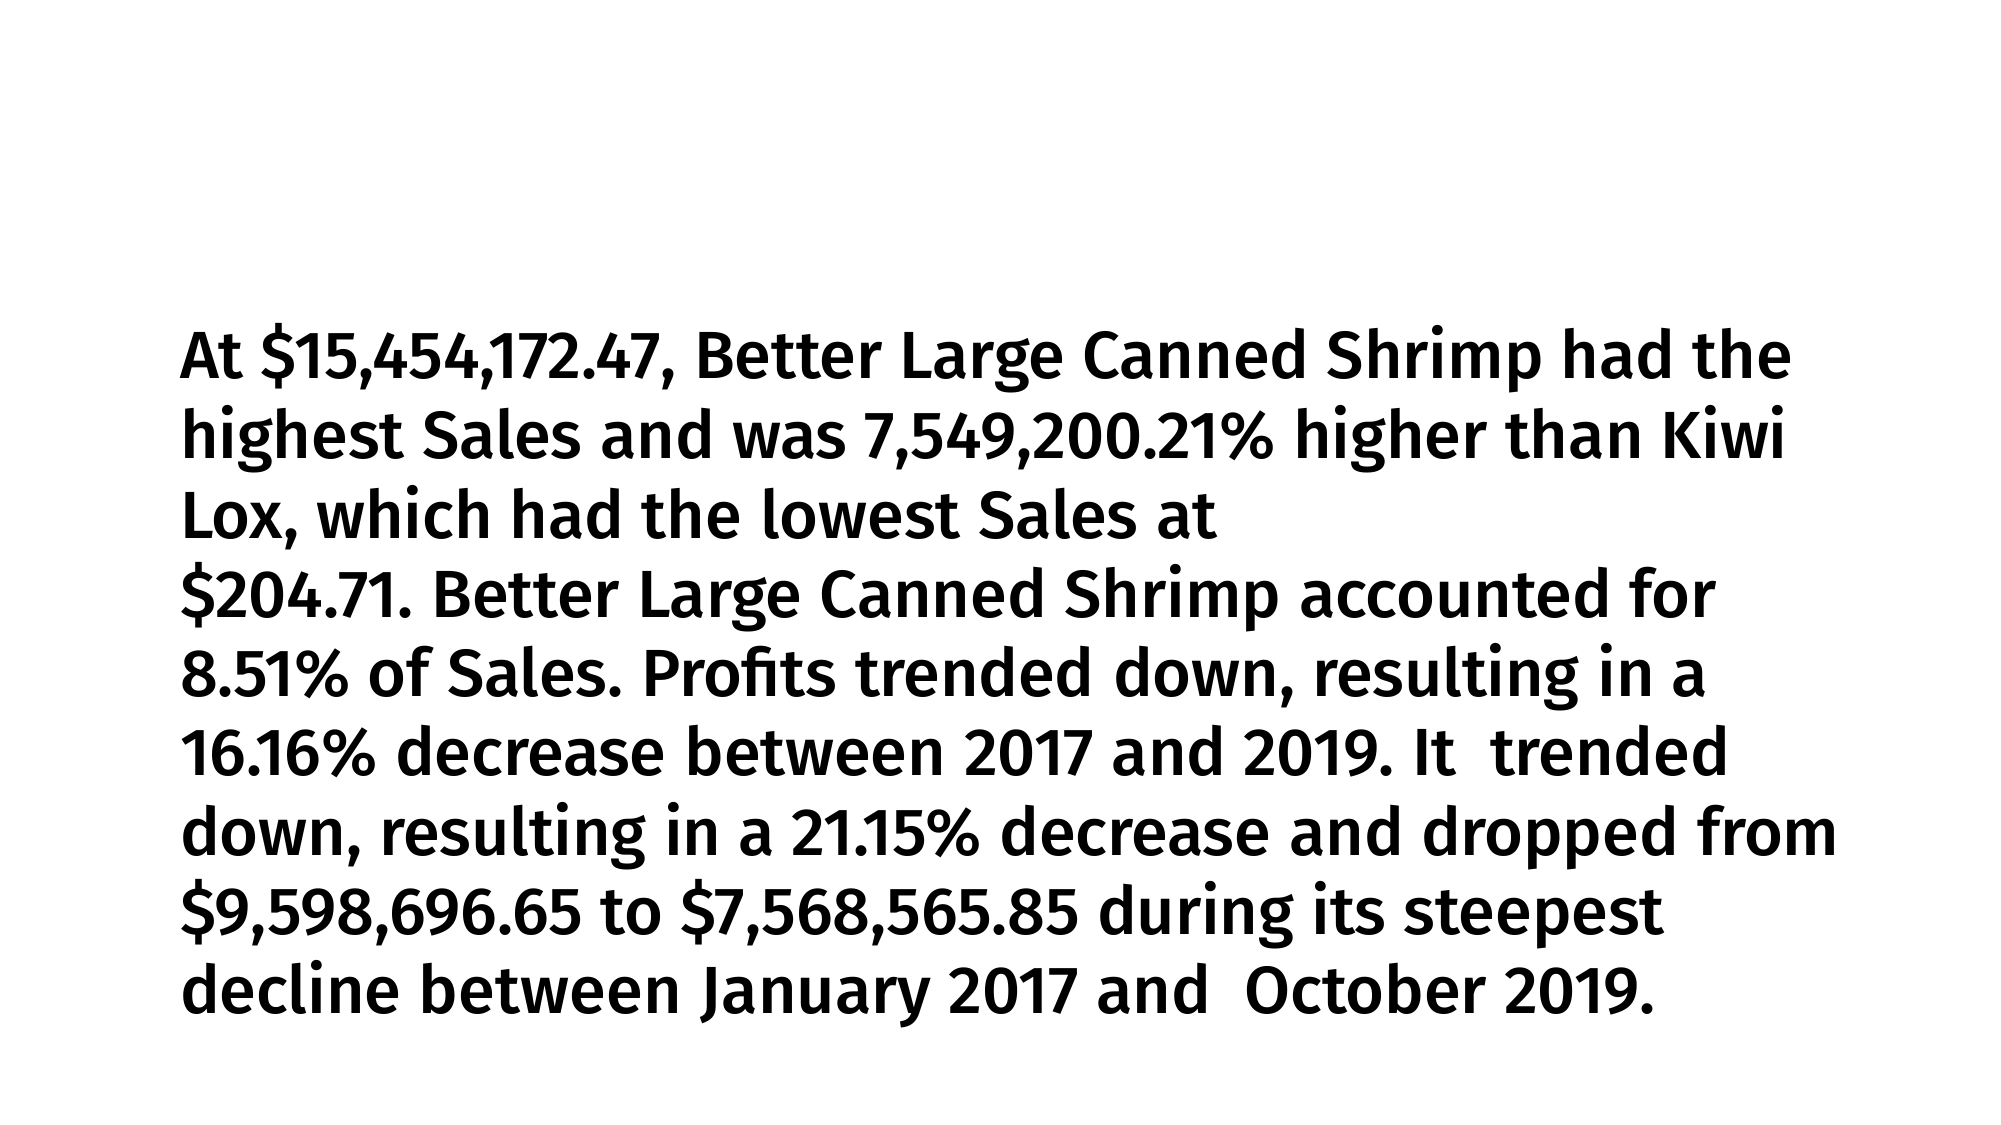

At $15,454,172.47, Better Large Canned Shrimp had the highest Sales and was 7,549,200.21% higher than Kiwi Lox, which had the lowest Sales at
$204.71. Better Large Canned Shrimp accounted for 8.51% of Sales. Profits trended down, resulting in a 16.16% decrease between 2017 and 2019. It  trended down, resulting in a 21.15% decrease and dropped from $9,598,696.65 to $7,568,565.85 during its steepest decline between January 2017 and  October 2019.